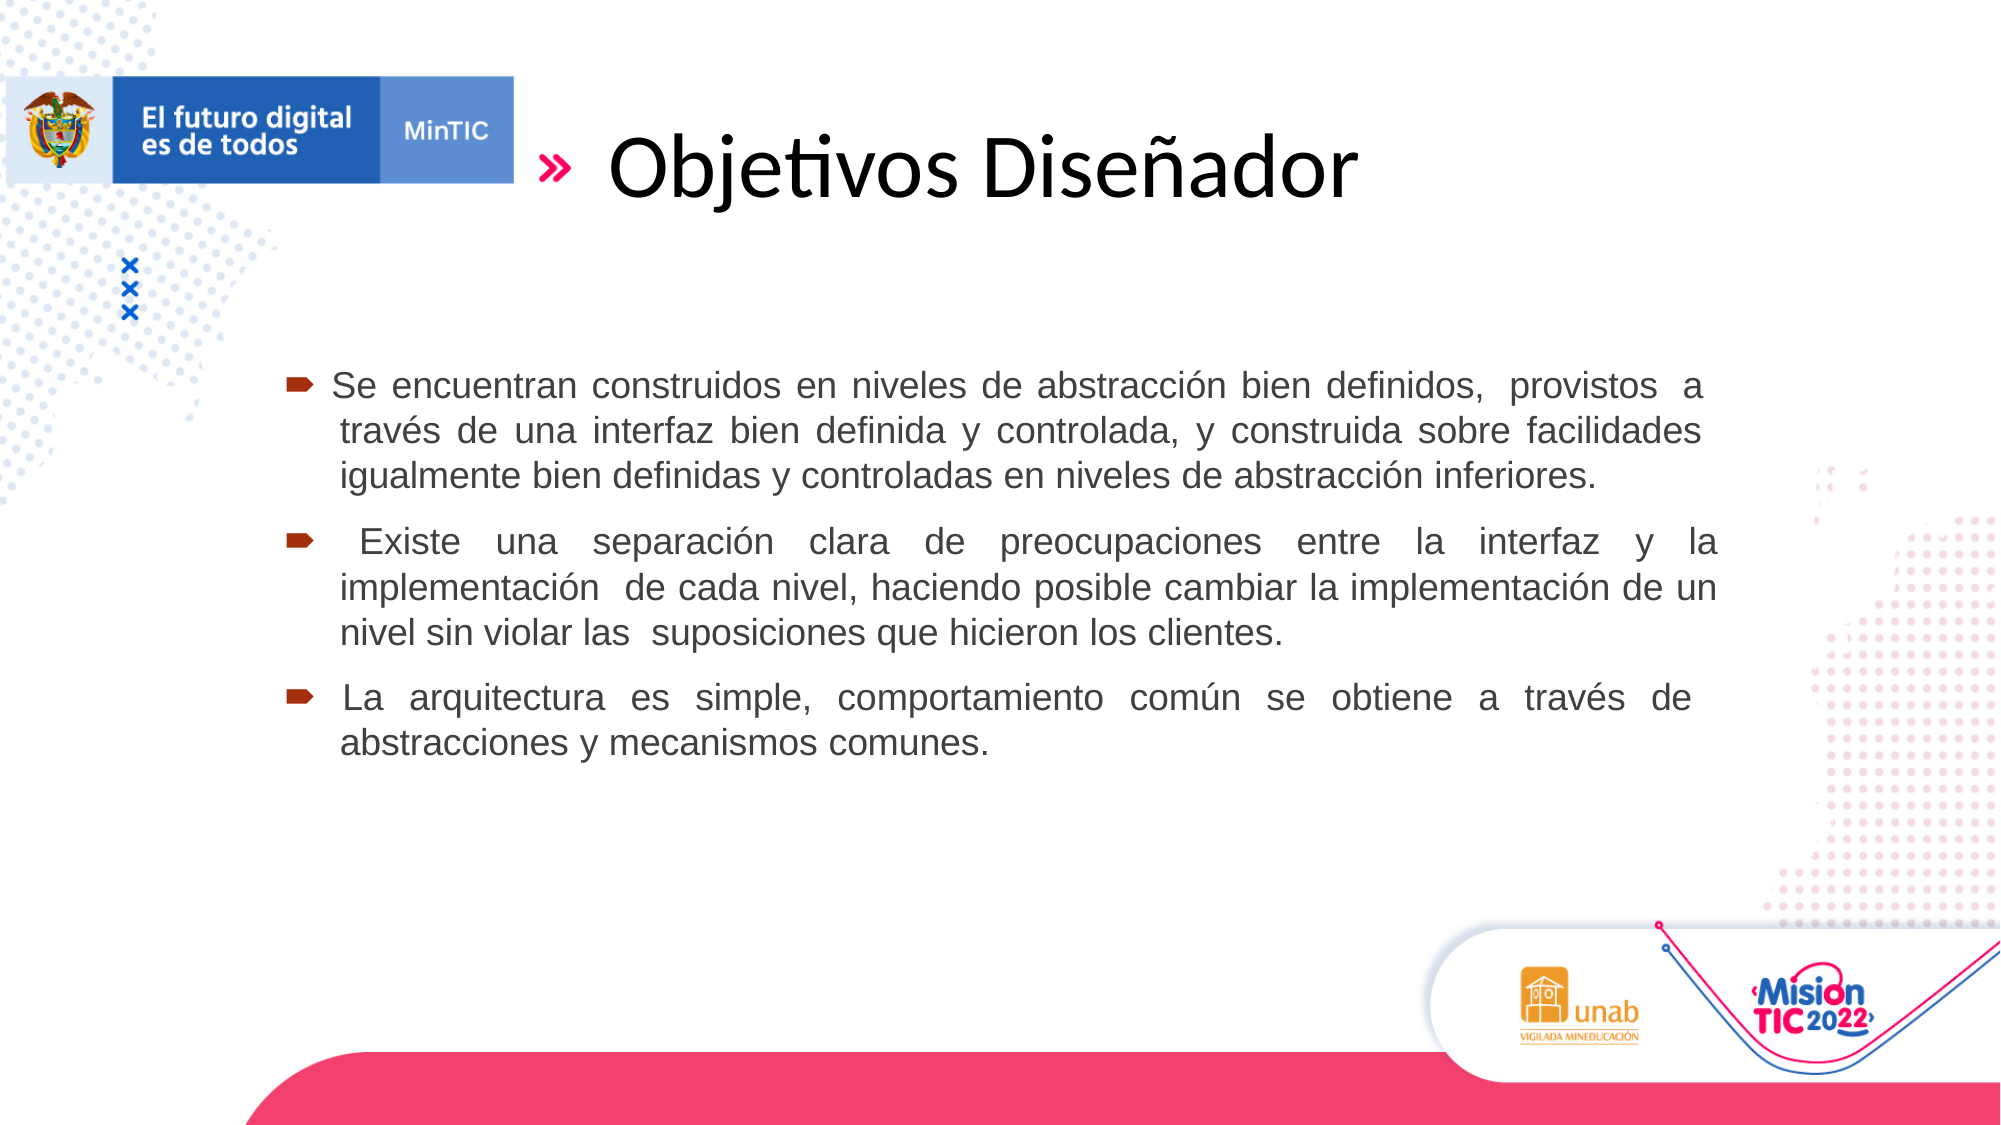

# Objetivos Diseñador
🠶 Se encuentran construidos en niveles de abstracción bien definidos, provistos a  través de una interfaz bien definida y controlada, y construida sobre facilidades  igualmente bien definidas y controladas en niveles de abstracción inferiores.
🠶 Existe una separación clara de preocupaciones entre la interfaz y la implementación  de cada nivel, haciendo posible cambiar la implementación de un nivel sin violar las  suposiciones que hicieron los clientes.
🠶 La arquitectura es simple, comportamiento común se obtiene a través de  abstracciones y mecanismos comunes.